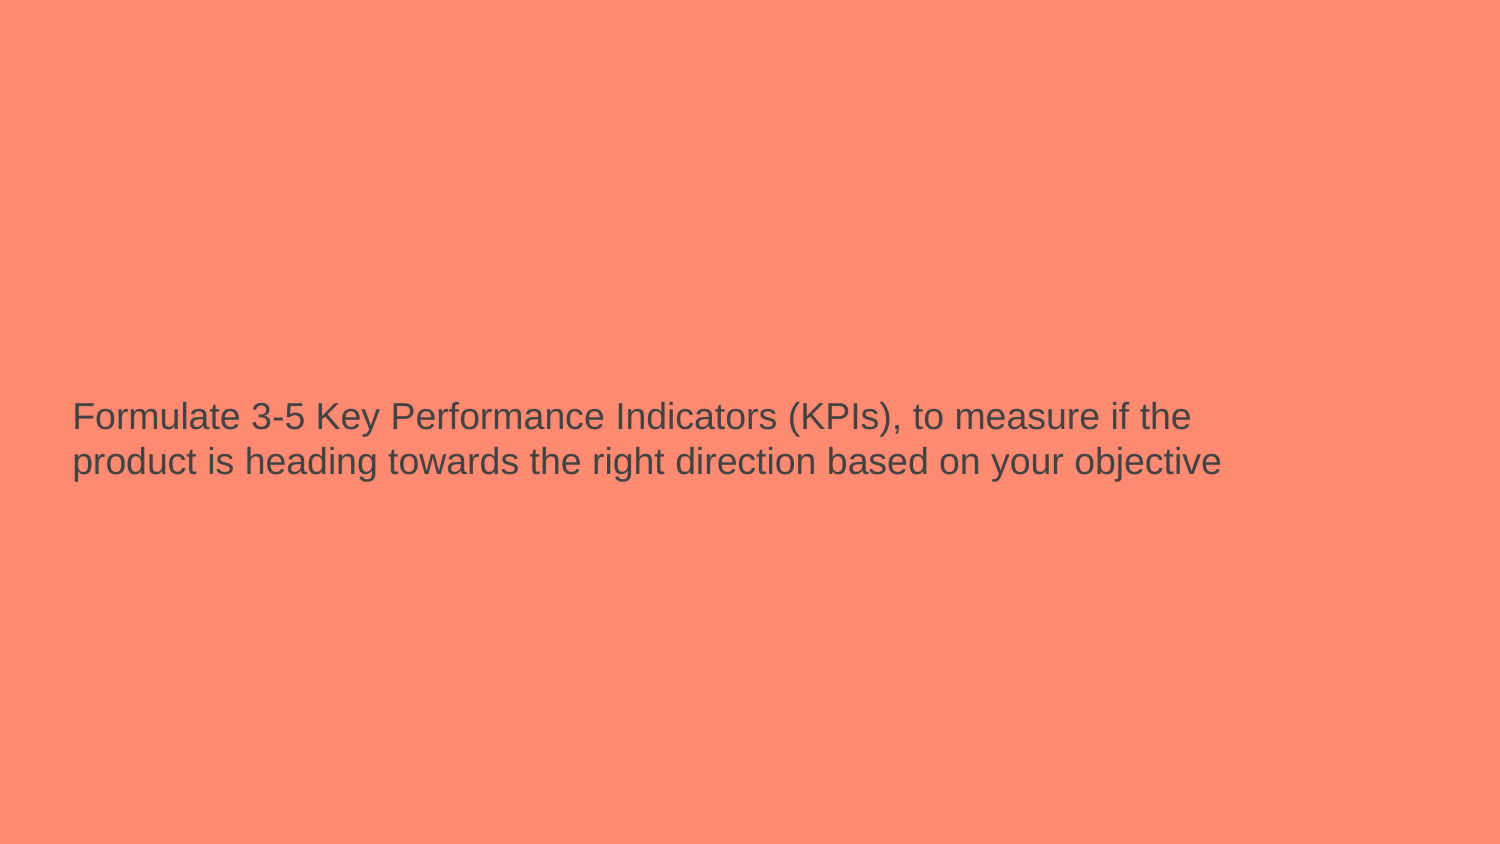

# Formulate 3-5 Key Performance Indicators (KPIs), to measure if the product is heading towards the right direction based on your objective